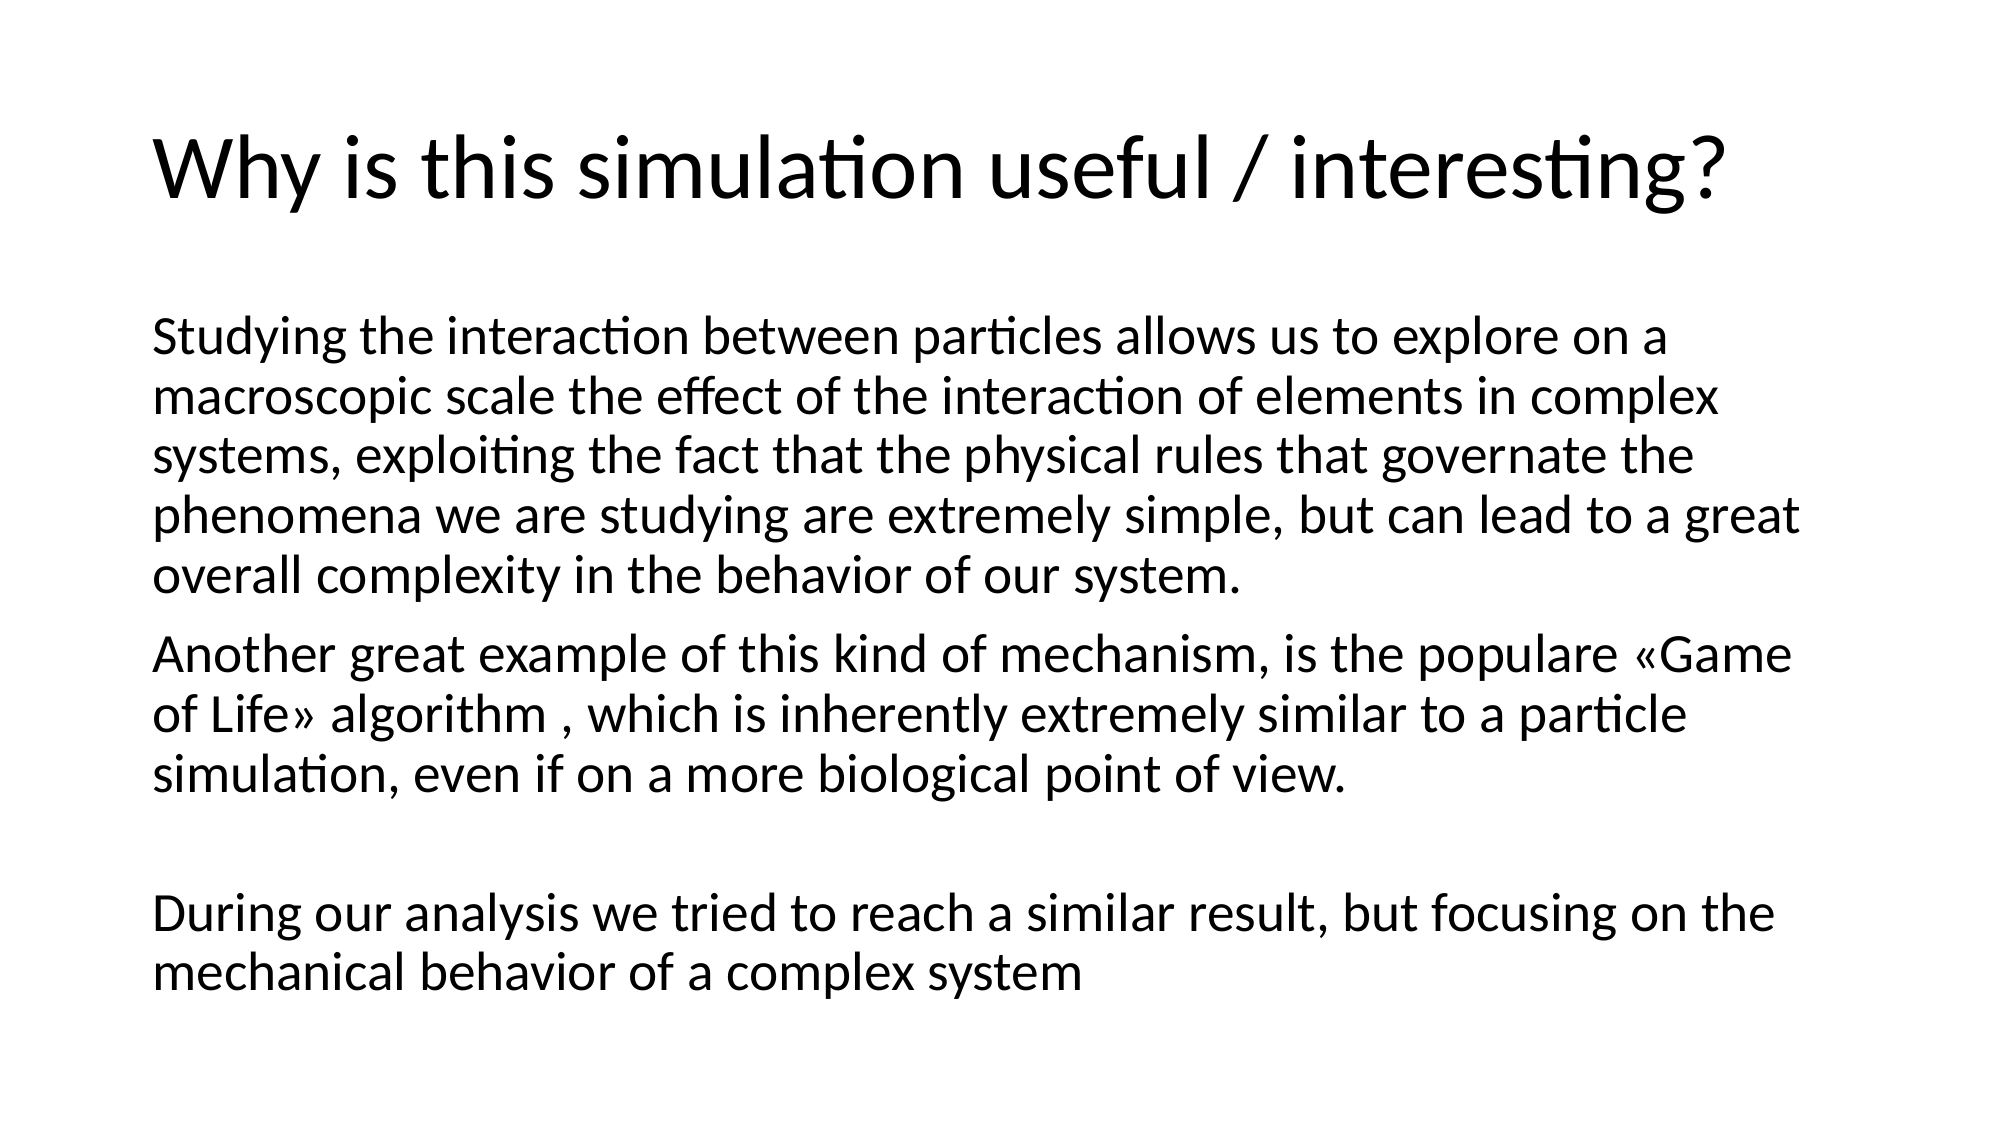

# Why is this simulation useful / interesting?
Studying the interaction between particles allows us to explore on a macroscopic scale the effect of the interaction of elements in complex systems, exploiting the fact that the physical rules that governate the phenomena we are studying are extremely simple, but can lead to a great overall complexity in the behavior of our system.
Another great example of this kind of mechanism, is the populare «Game of Life» algorithm , which is inherently extremely similar to a particle simulation, even if on a more biological point of view.
During our analysis we tried to reach a similar result, but focusing on the mechanical behavior of a complex system